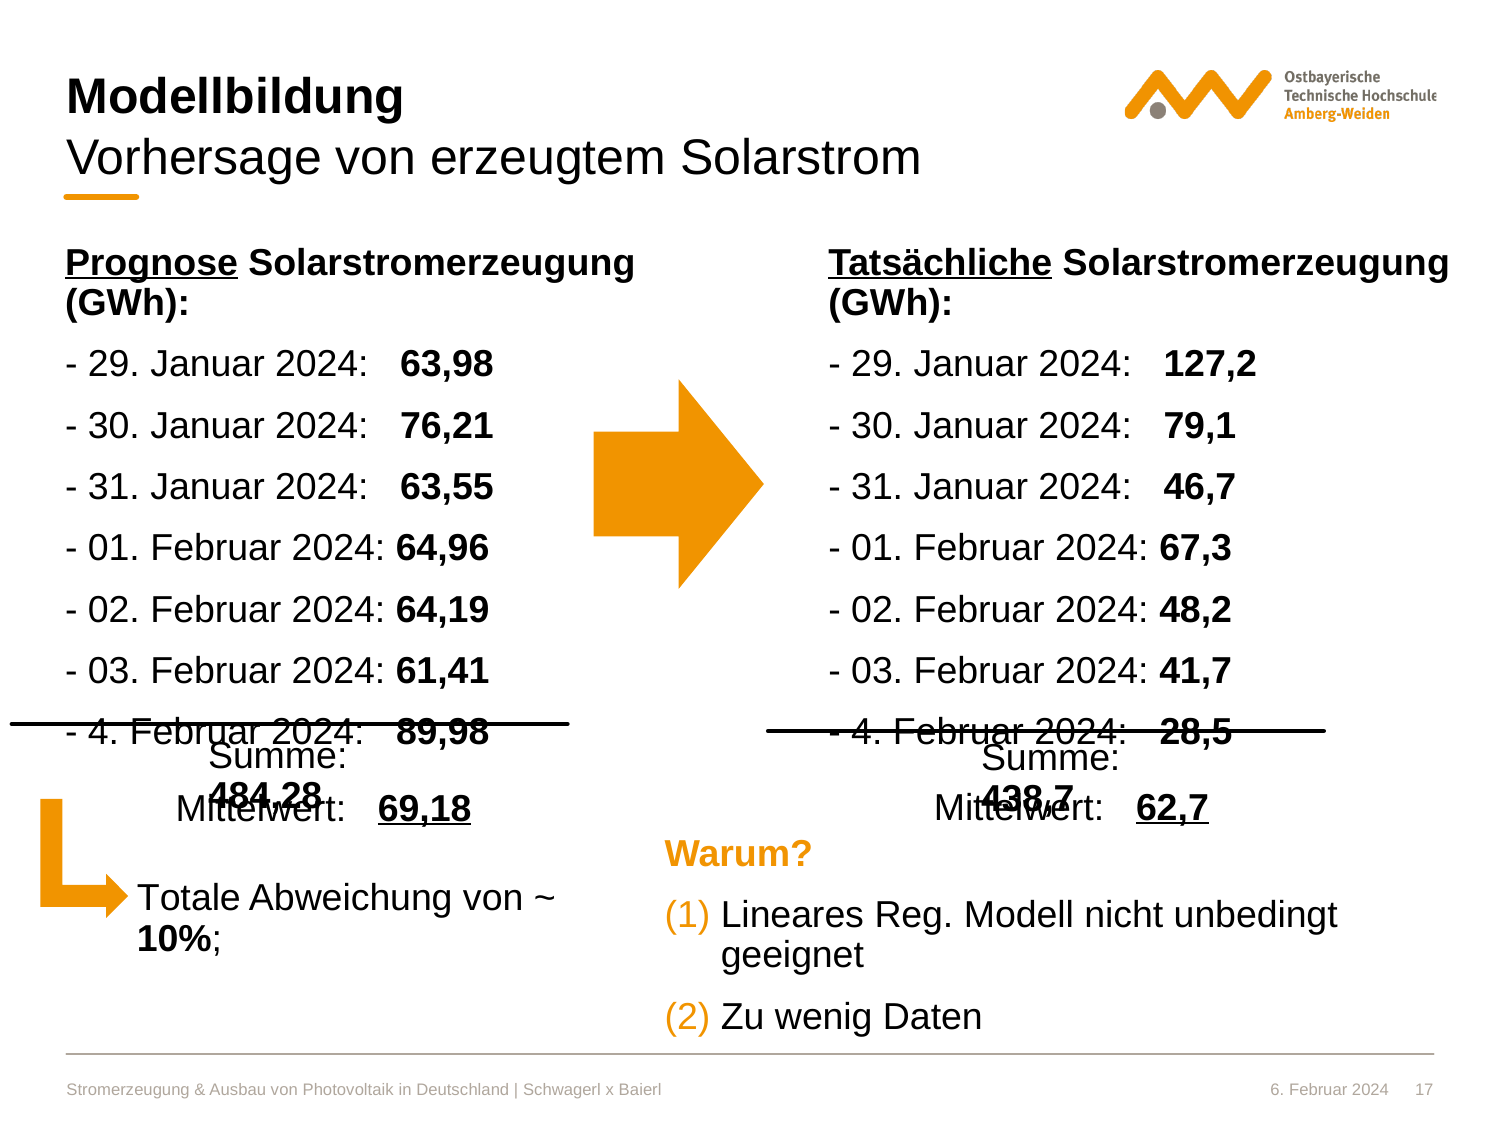

# Modellbildung
Vorhersage von erzeugtem Solarstrom
Tatsächliche Solarstromerzeugung (GWh):
- 29. Januar 2024:   127,2
- 30. Januar 2024:   79,1
- 31. Januar 2024:   46,7
- 01. Februar 2024: 67,3
- 02. Februar 2024: 48,2
- 03. Februar 2024: 41,7
- 4. Februar 2024:   28,5

Prognose Solarstromerzeugung (GWh):
- 29. Januar 2024:   63,98
- 30. Januar 2024:   76,21
- 31. Januar 2024:   63,55
- 01. Februar 2024: 64,96
- 02. Februar 2024: 64,19
- 03. Februar 2024: 61,41
- 4. Februar 2024:   89,98

Summe: 	484,28
Summe: 	438,7
Mittelwert:   62,7
Mittelwert:   69,18

Warum?
Lineares Reg. Modell nicht unbedingt geeignet
Zu wenig Daten

Totale Abweichung von ~ 10%;
Stromerzeugung & Ausbau von Photovoltaik in Deutschland | Schwagerl x Baierl
6. Februar 2024
17